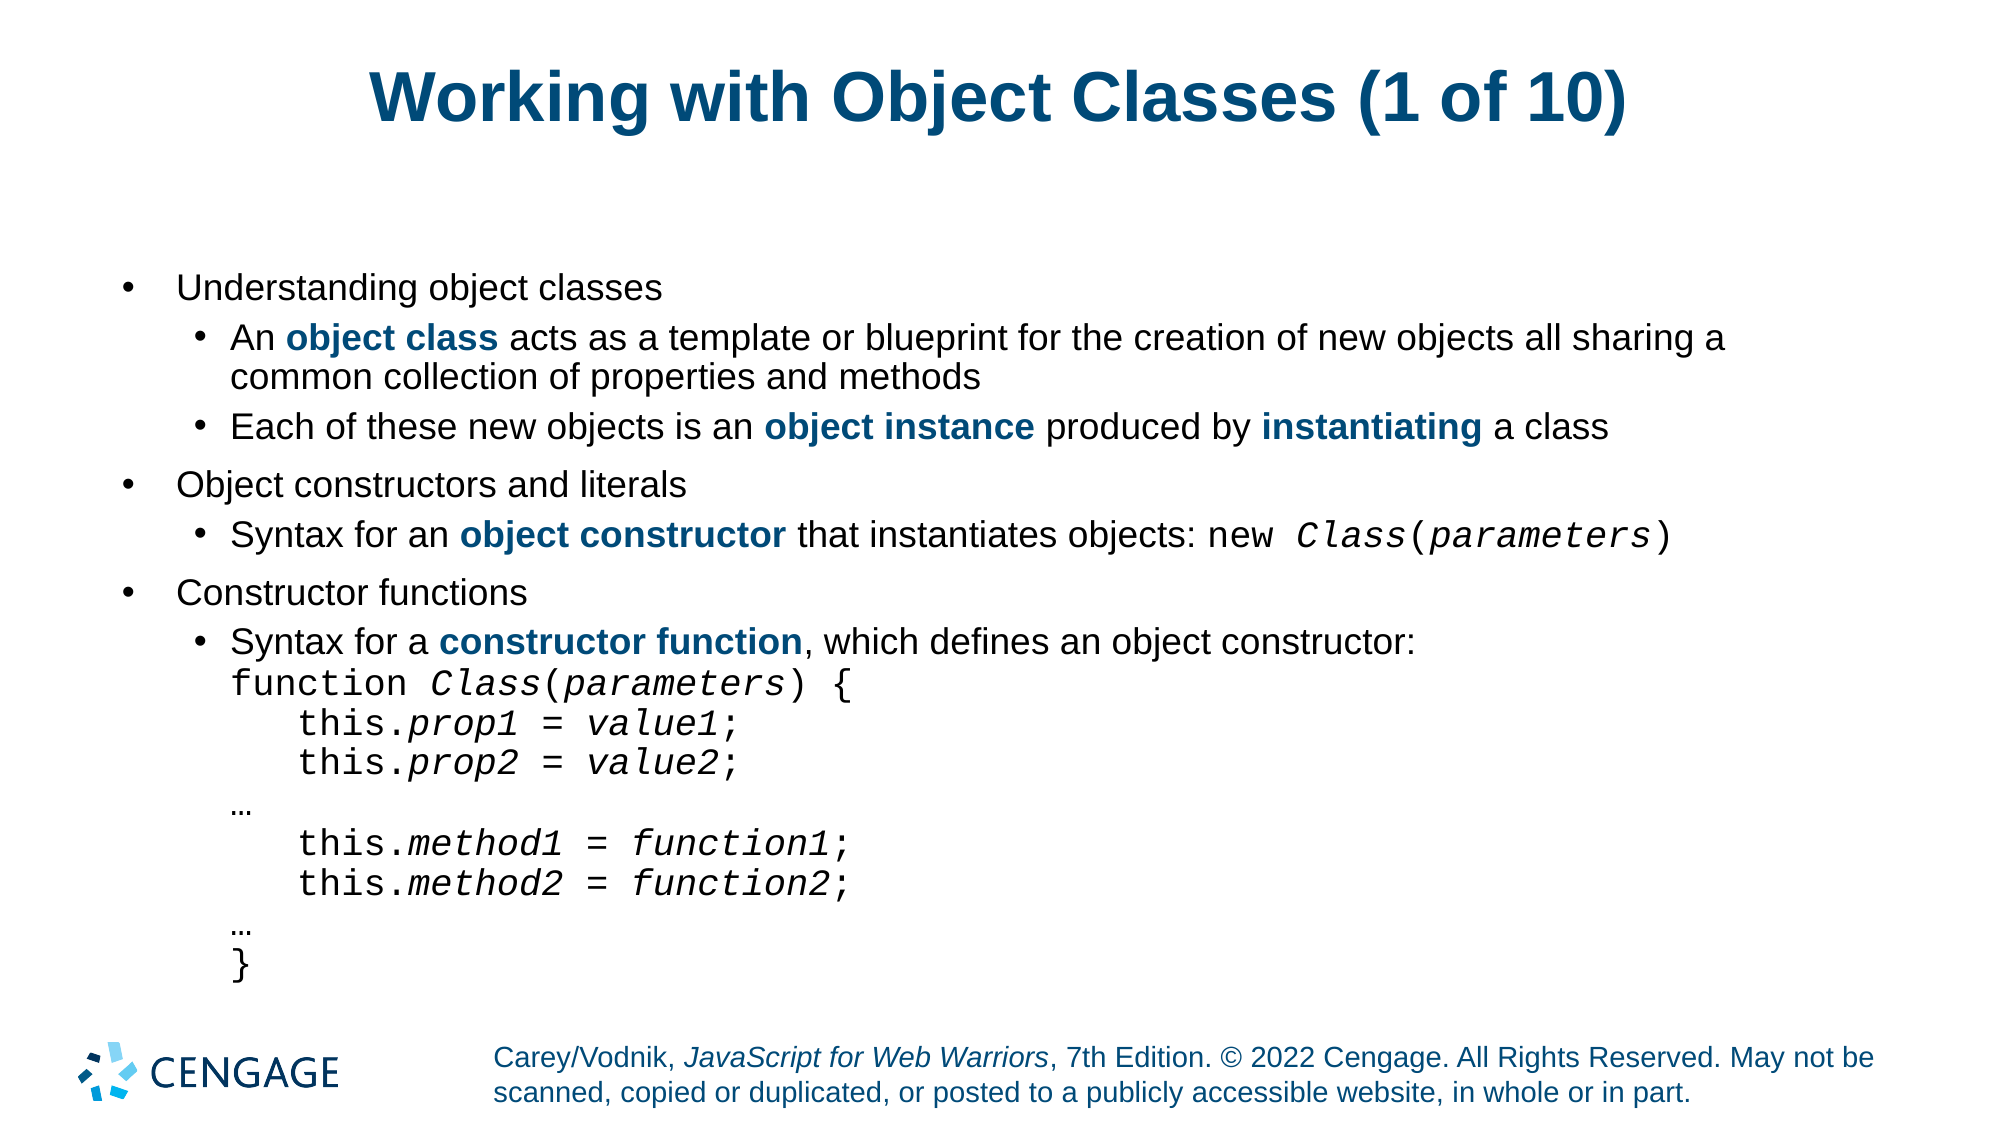

# Working with Object Classes (1 of 10)
Understanding object classes
An object class acts as a template or blueprint for the creation of new objects all sharing a common collection of properties and methods
Each of these new objects is an object instance produced by instantiating a class
Object constructors and literals
Syntax for an object constructor that instantiates objects: new Class(parameters)
Constructor functions
Syntax for a constructor function, which defines an object constructor:
function Class(parameters) {
   this.prop1 = value1;
   this.prop2 = value2;
…
   this.method1 = function1;
   this.method2 = function2;
…
}